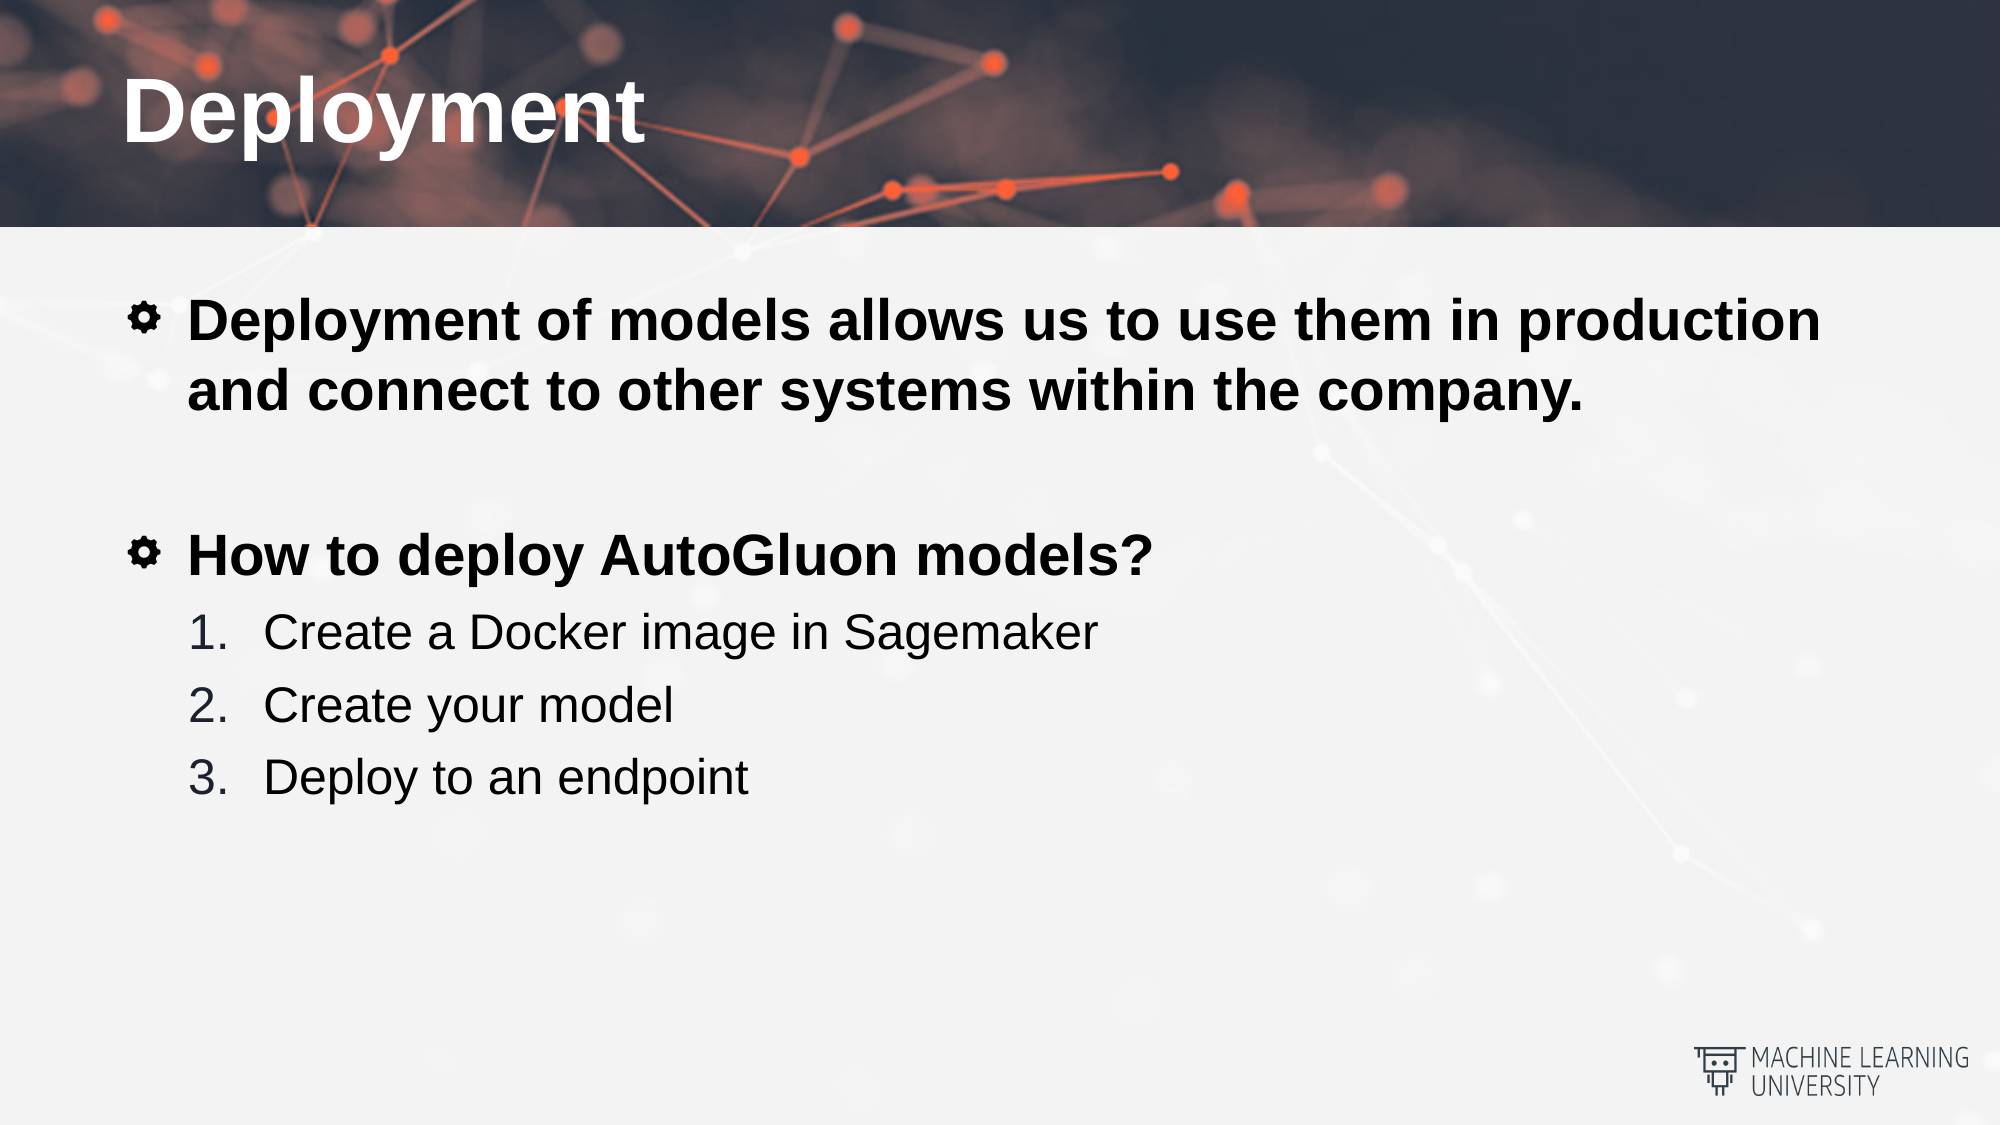

# Deployment
Deployment of models allows us to use them in production and connect to other systems within the company.

How to deploy AutoGluon models?
Create a Docker image in Sagemaker
Create your model
Deploy to an endpoint